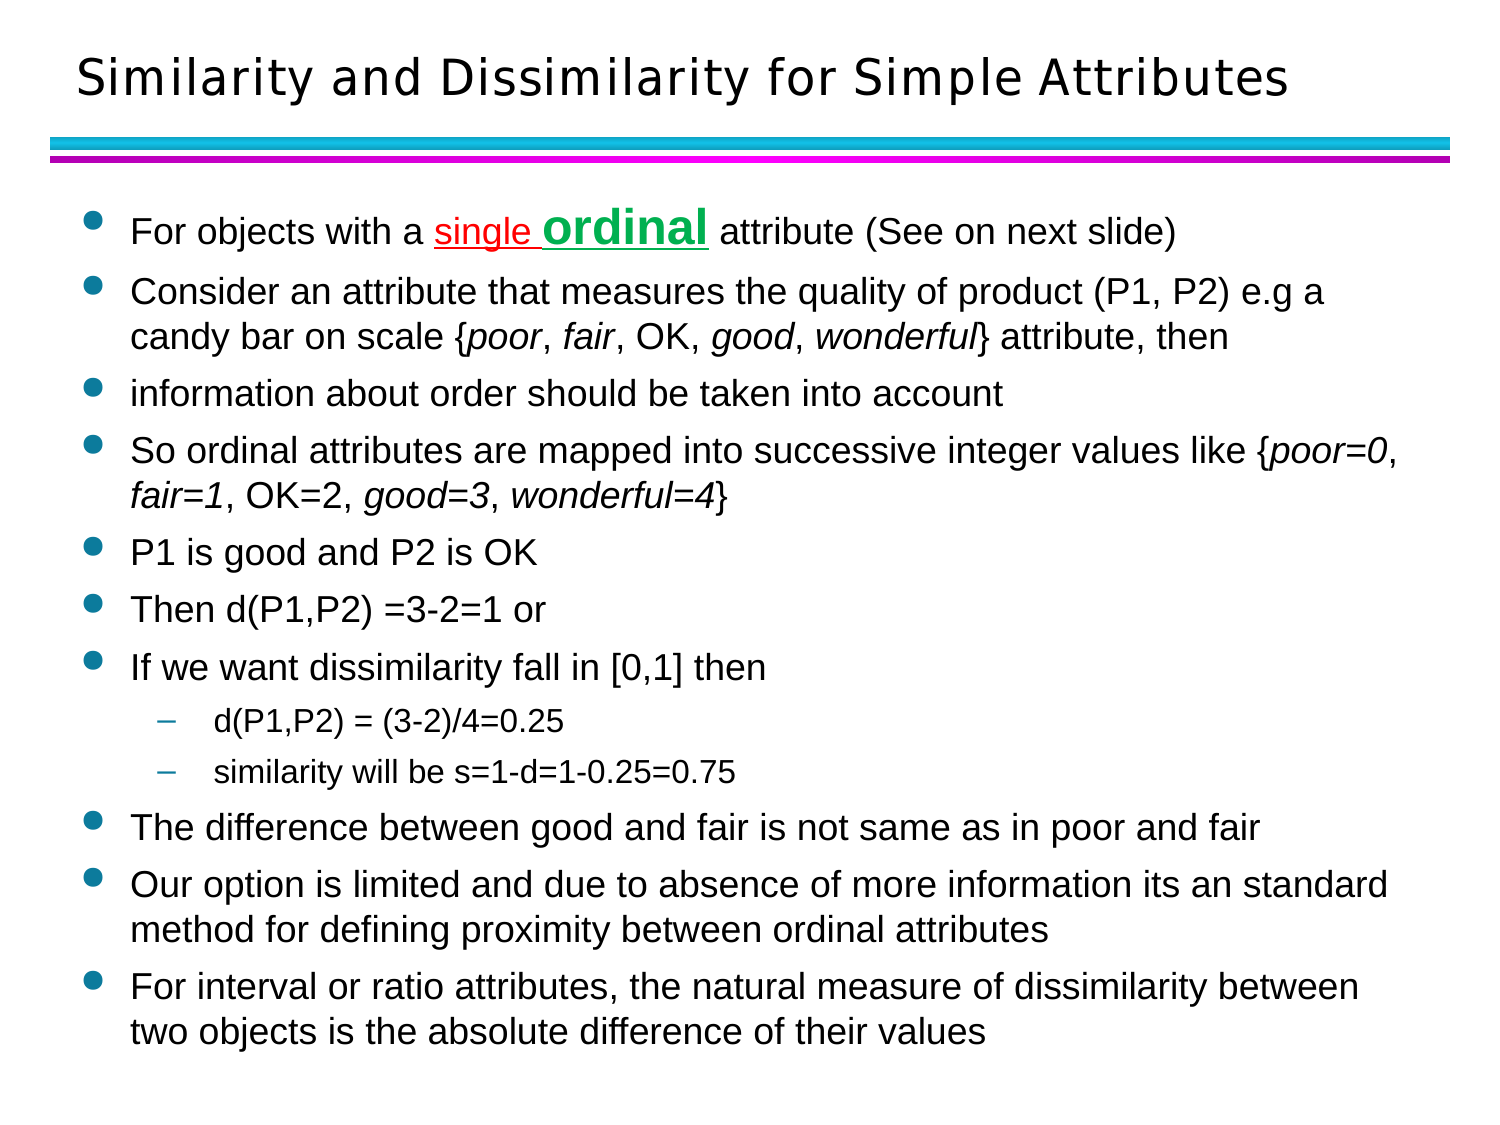

# Similarity and Dissimilarity for Simple Attributes
For objects with a single ordinal attribute (See on next slide)
Consider an attribute that measures the quality of product (P1, P2) e.g a candy bar on scale {poor, fair, OK, good, wonderful} attribute, then
information about order should be taken into account
So ordinal attributes are mapped into successive integer values like {poor=0, fair=1, OK=2, good=3, wonderful=4}
P1 is good and P2 is OK
Then d(P1,P2) =3-2=1 or
If we want dissimilarity fall in [0,1] then
d(P1,P2) = (3-2)/4=0.25
similarity will be s=1-d=1-0.25=0.75
The difference between good and fair is not same as in poor and fair
Our option is limited and due to absence of more information its an standard method for defining proximity between ordinal attributes
For interval or ratio attributes, the natural measure of dissimilarity between two objects is the absolute difference of their values